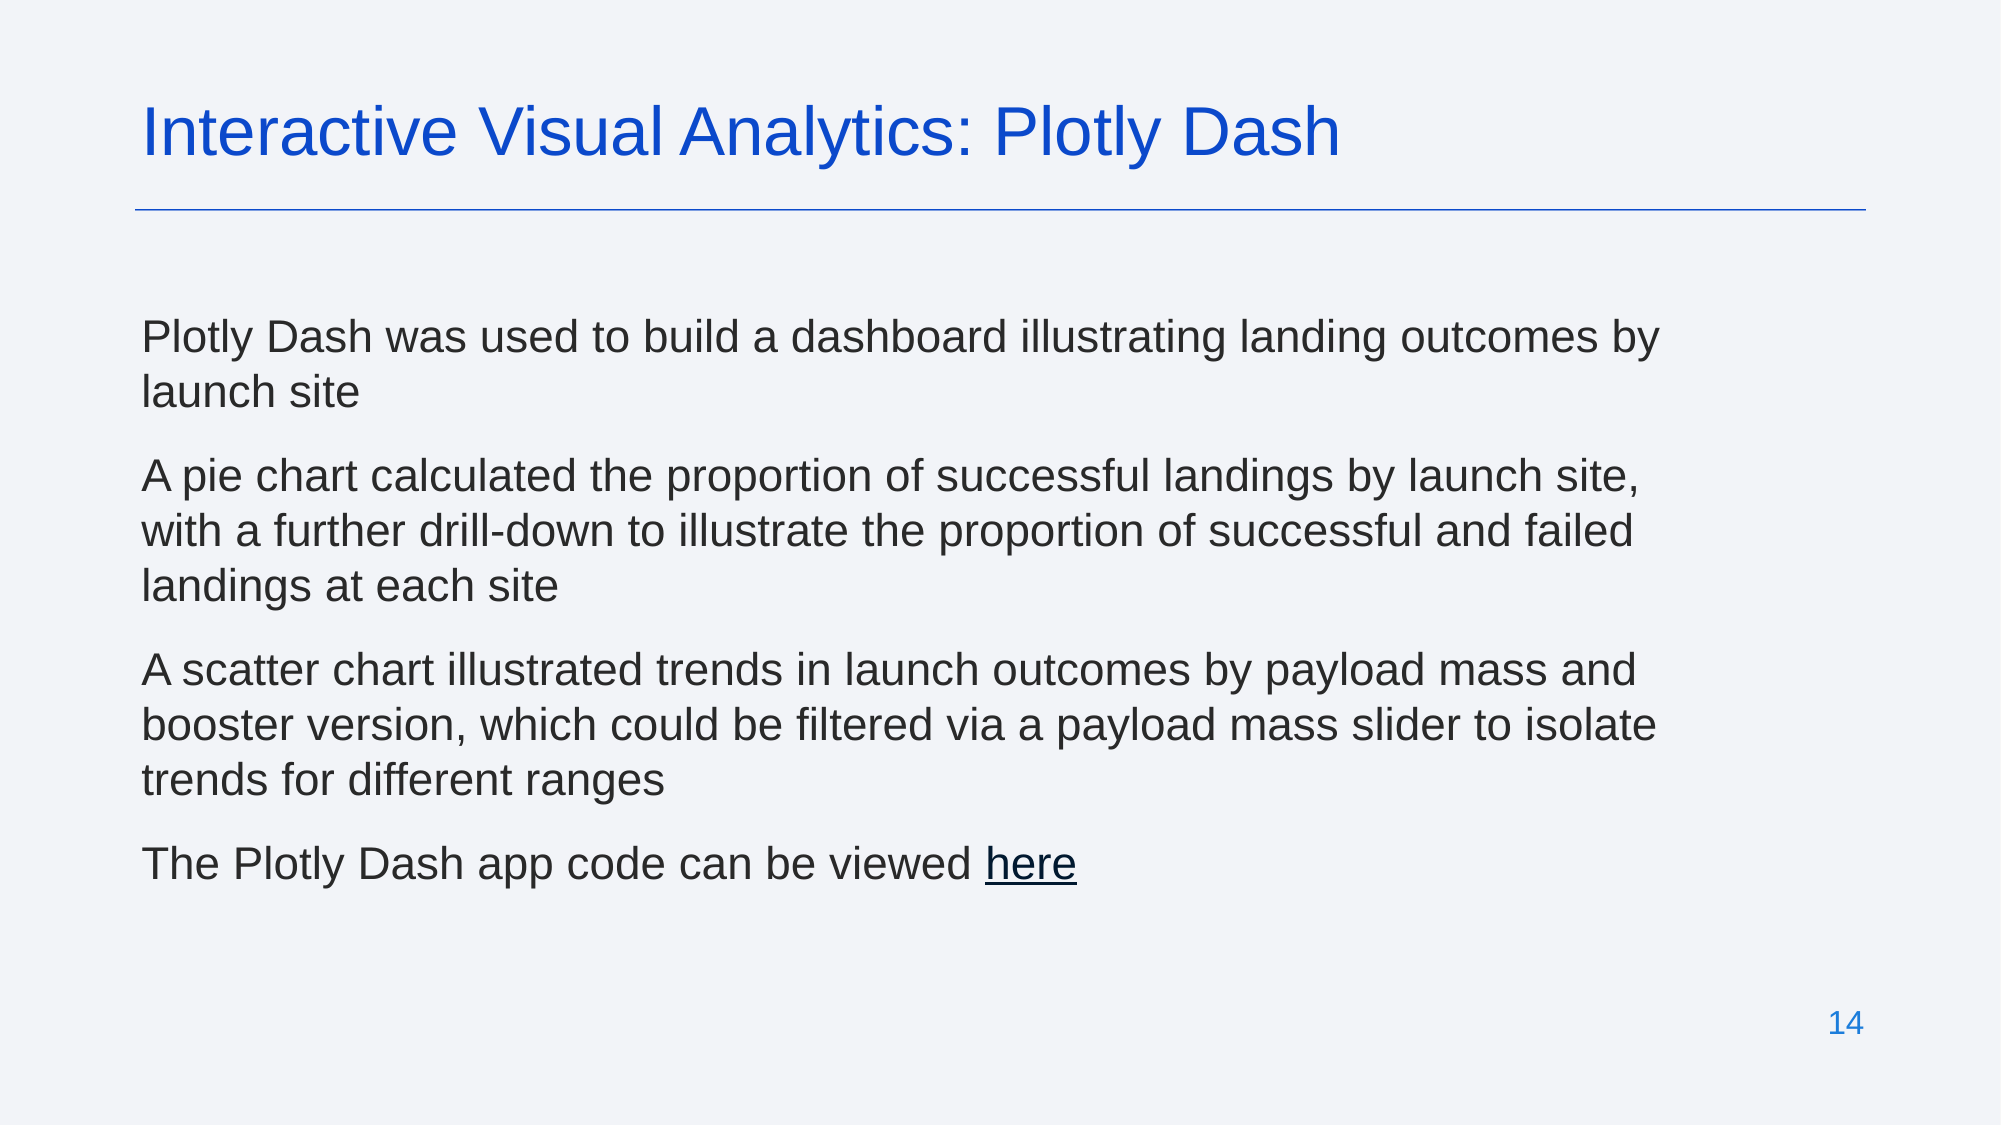

Interactive Visual Analytics: Plotly Dash
Plotly Dash was used to build a dashboard illustrating landing outcomes by launch site
A pie chart calculated the proportion of successful landings by launch site, with a further drill-down to illustrate the proportion of successful and failed landings at each site
A scatter chart illustrated trends in launch outcomes by payload mass and booster version, which could be filtered via a payload mass slider to isolate trends for different ranges
The Plotly Dash app code can be viewed here

14